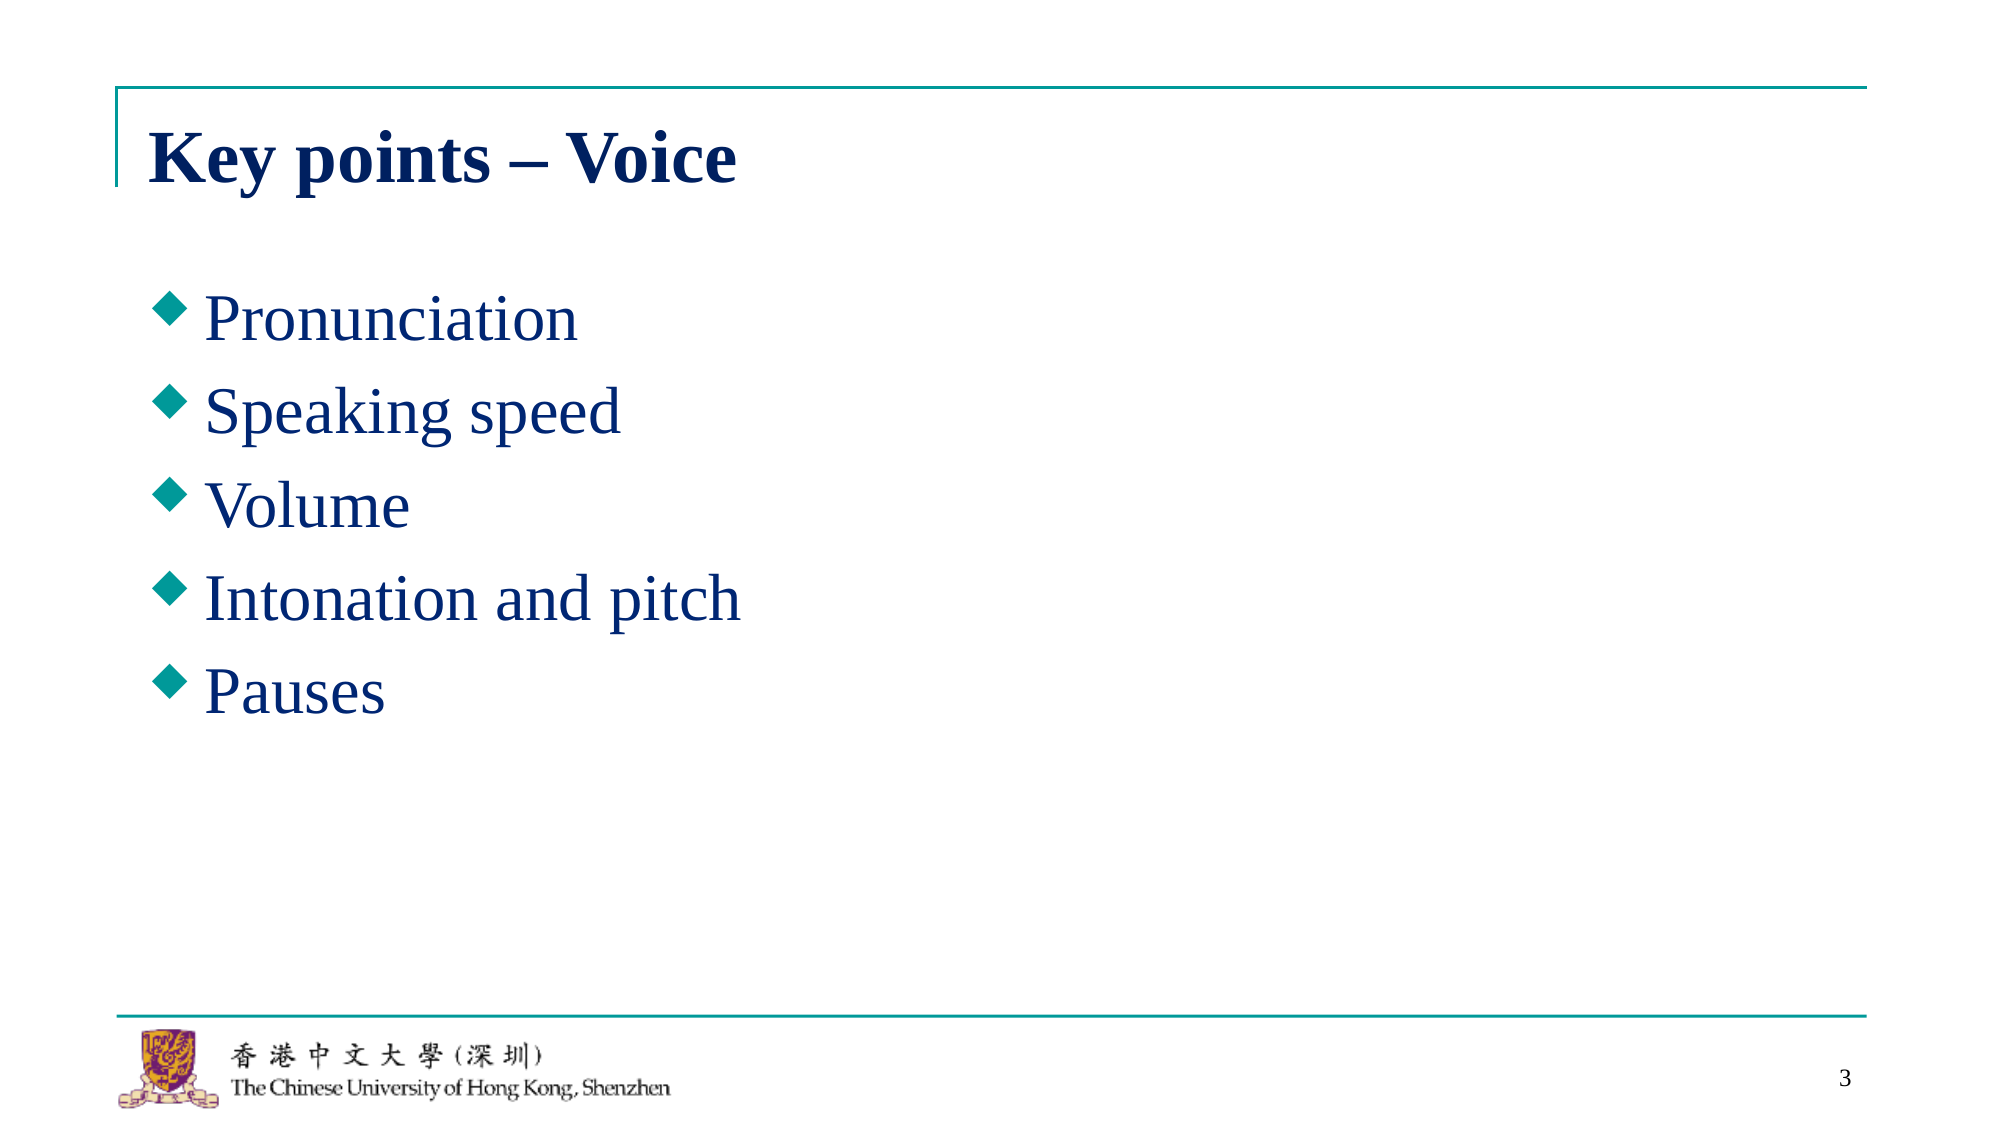

# Key points – Voice
Pronunciation
Speaking speed
Volume
Intonation and pitch
Pauses

3